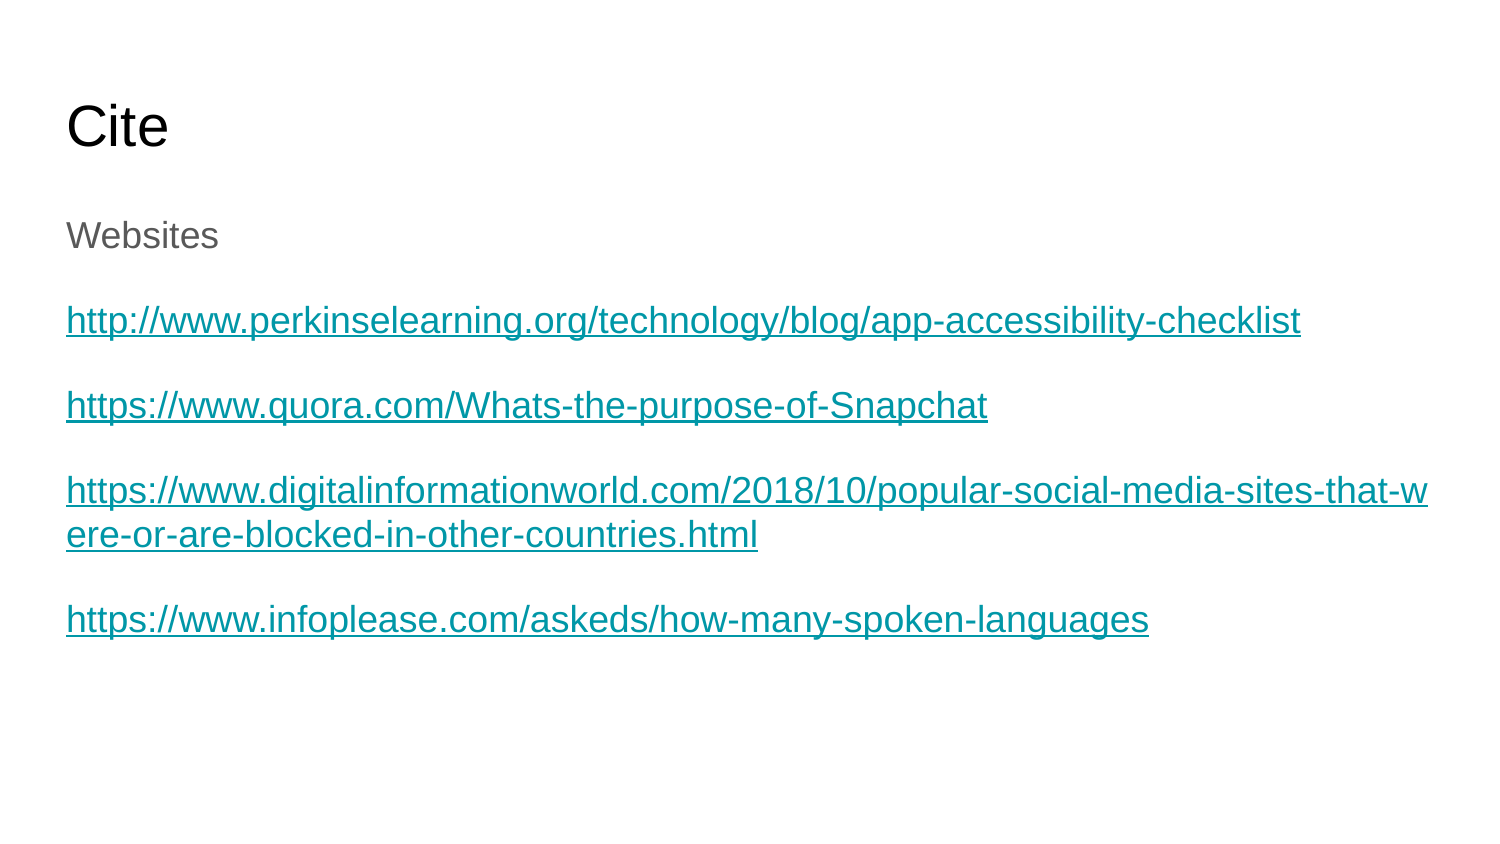

# Cite
Websites
http://www.perkinselearning.org/technology/blog/app-accessibility-checklist
https://www.quora.com/Whats-the-purpose-of-Snapchat
https://www.digitalinformationworld.com/2018/10/popular-social-media-sites-that-were-or-are-blocked-in-other-countries.html
https://www.infoplease.com/askeds/how-many-spoken-languages